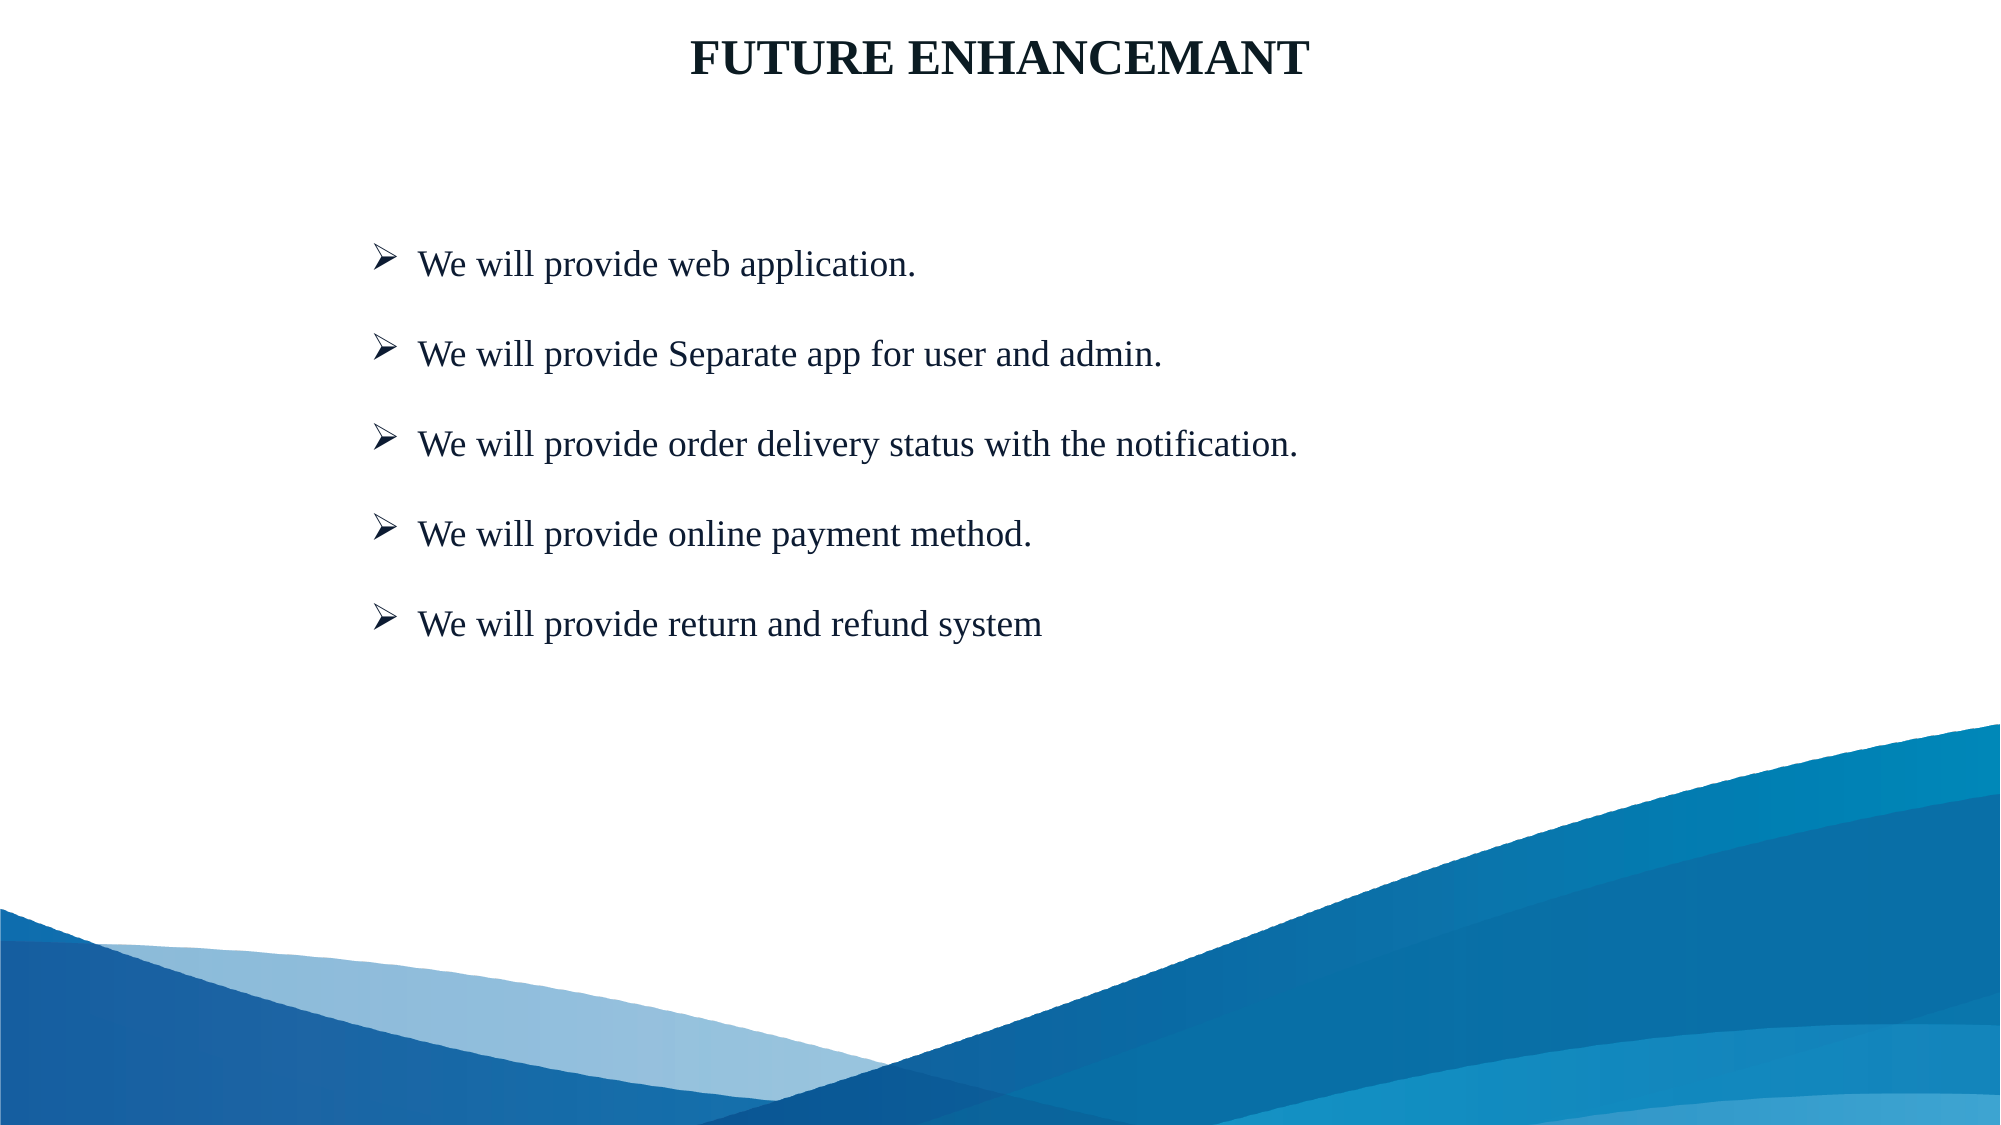

FUTURE ENHANCEMANT

We will provide web application.
We will provide Separate app for user and admin.
We will provide order delivery status with the notification.
We will provide online payment method.
We will provide return and refund system